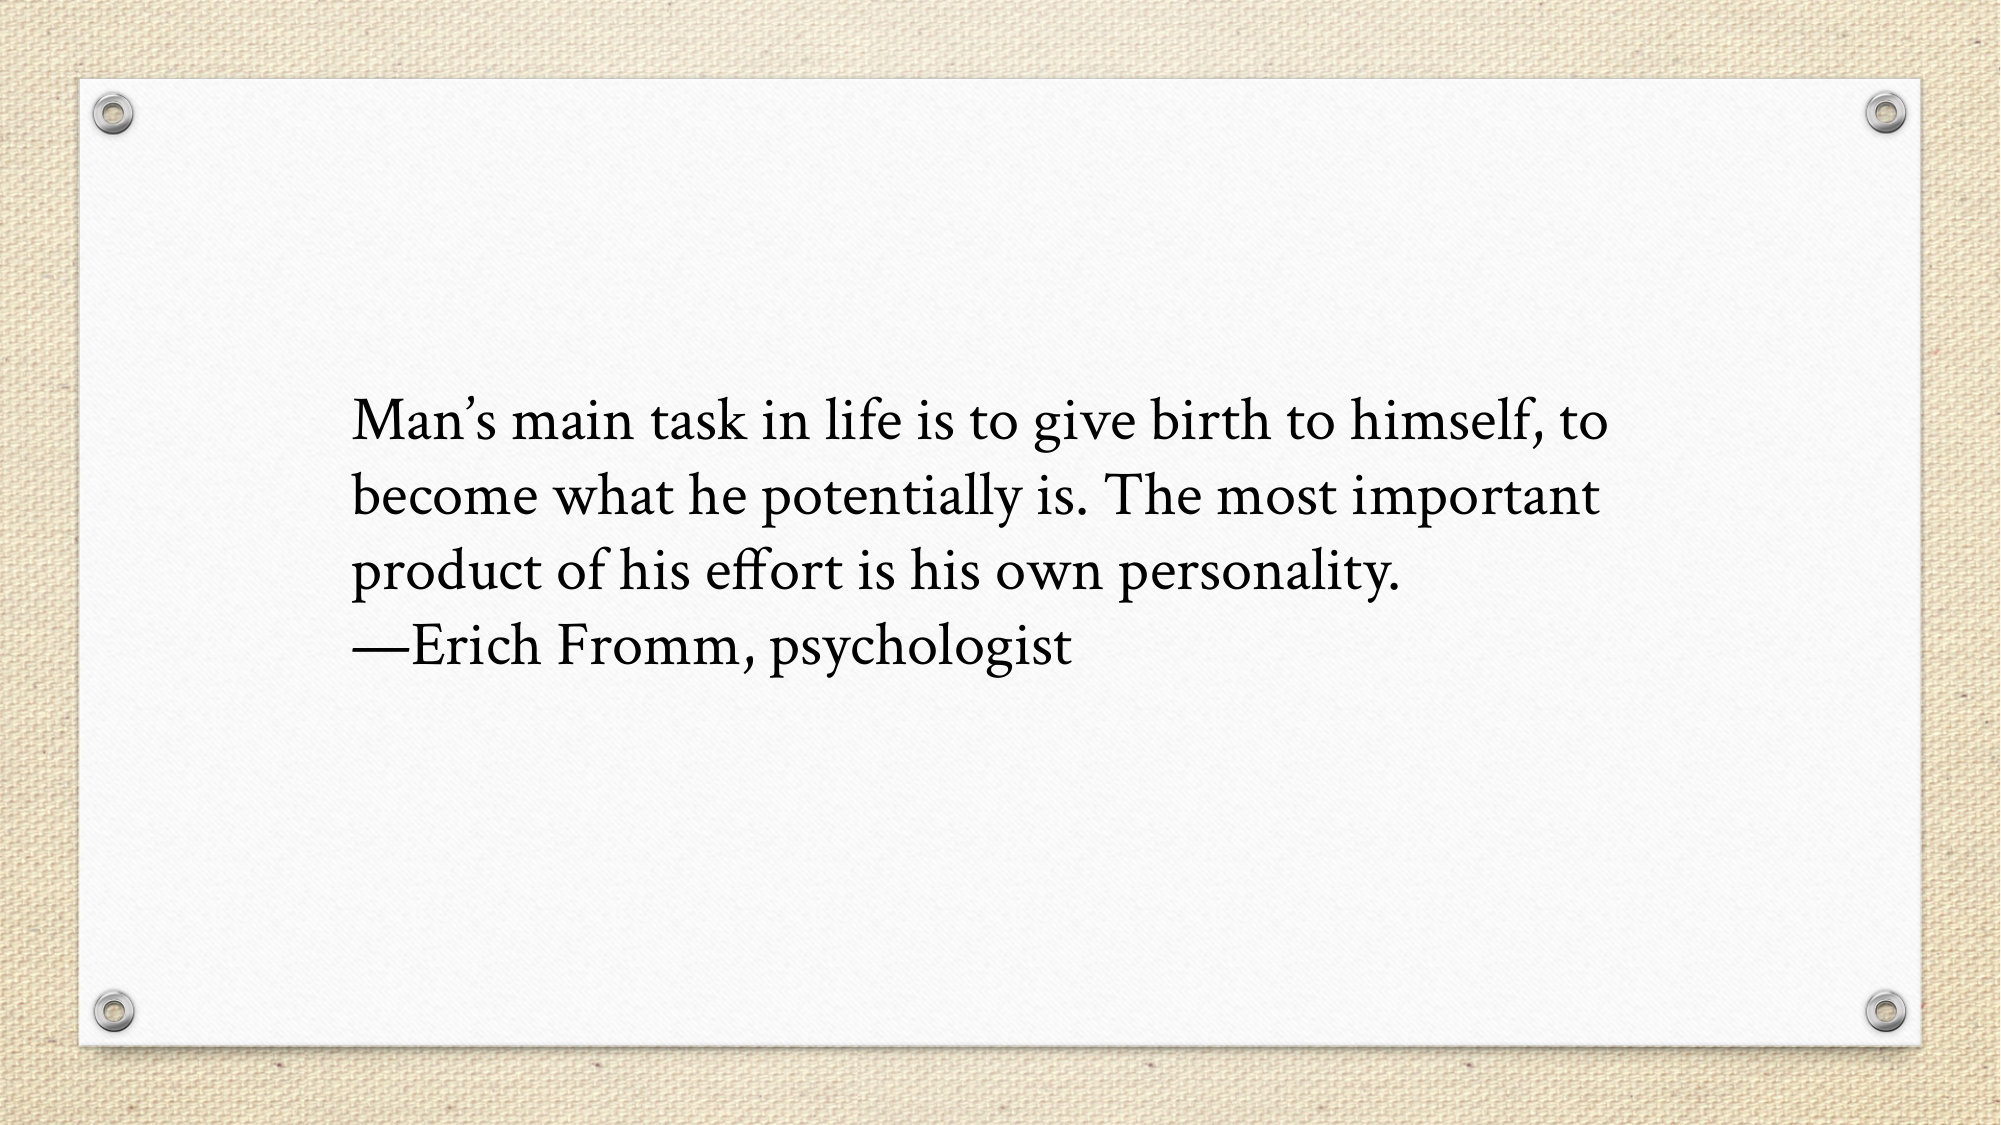

Man’s main task in life is to give birth to himself, to become what he potentially is. The most important product of his effort is his own personality.
—Erich Fromm, psychologist